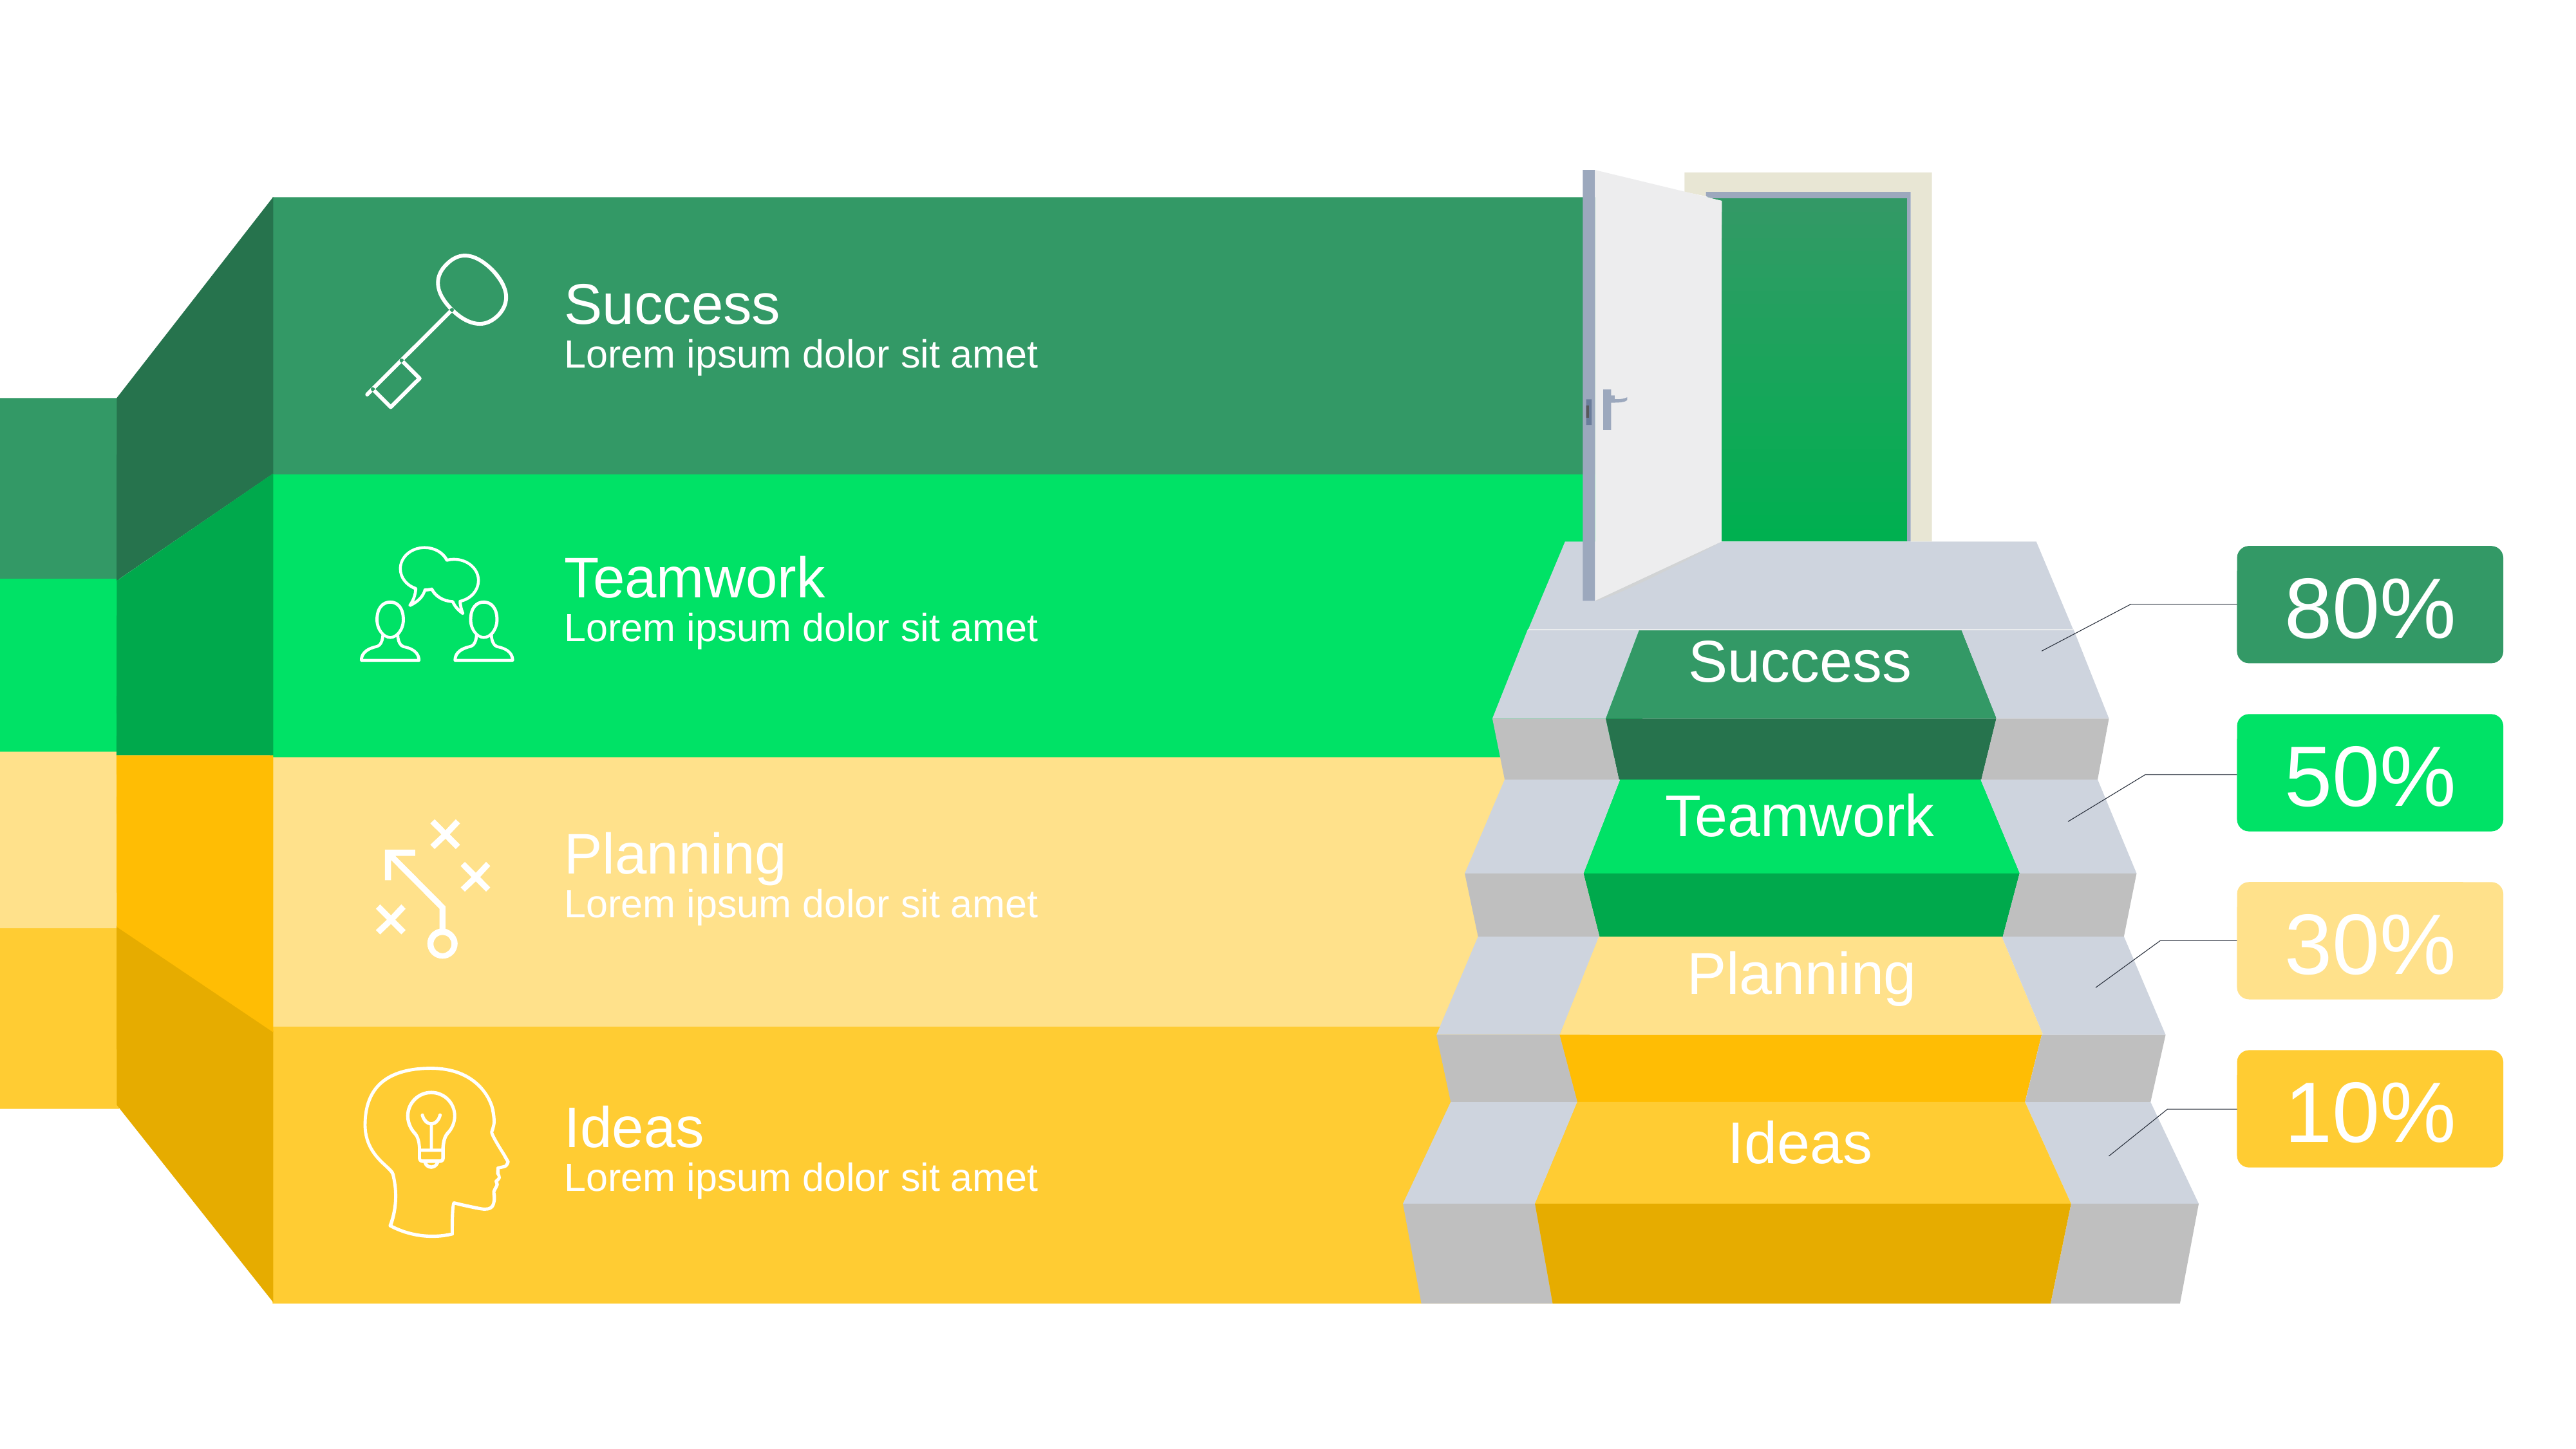

Success
Lorem ipsum dolor sit amet
40%

80%

Teamwork
Lorem ipsum dolor sit amet

Success

50%

Teamwork

Planning
Lorem ipsum dolor sit amet

30%

Planning

10%

Ideas
Lorem ipsum dolor sit amet

Ideas